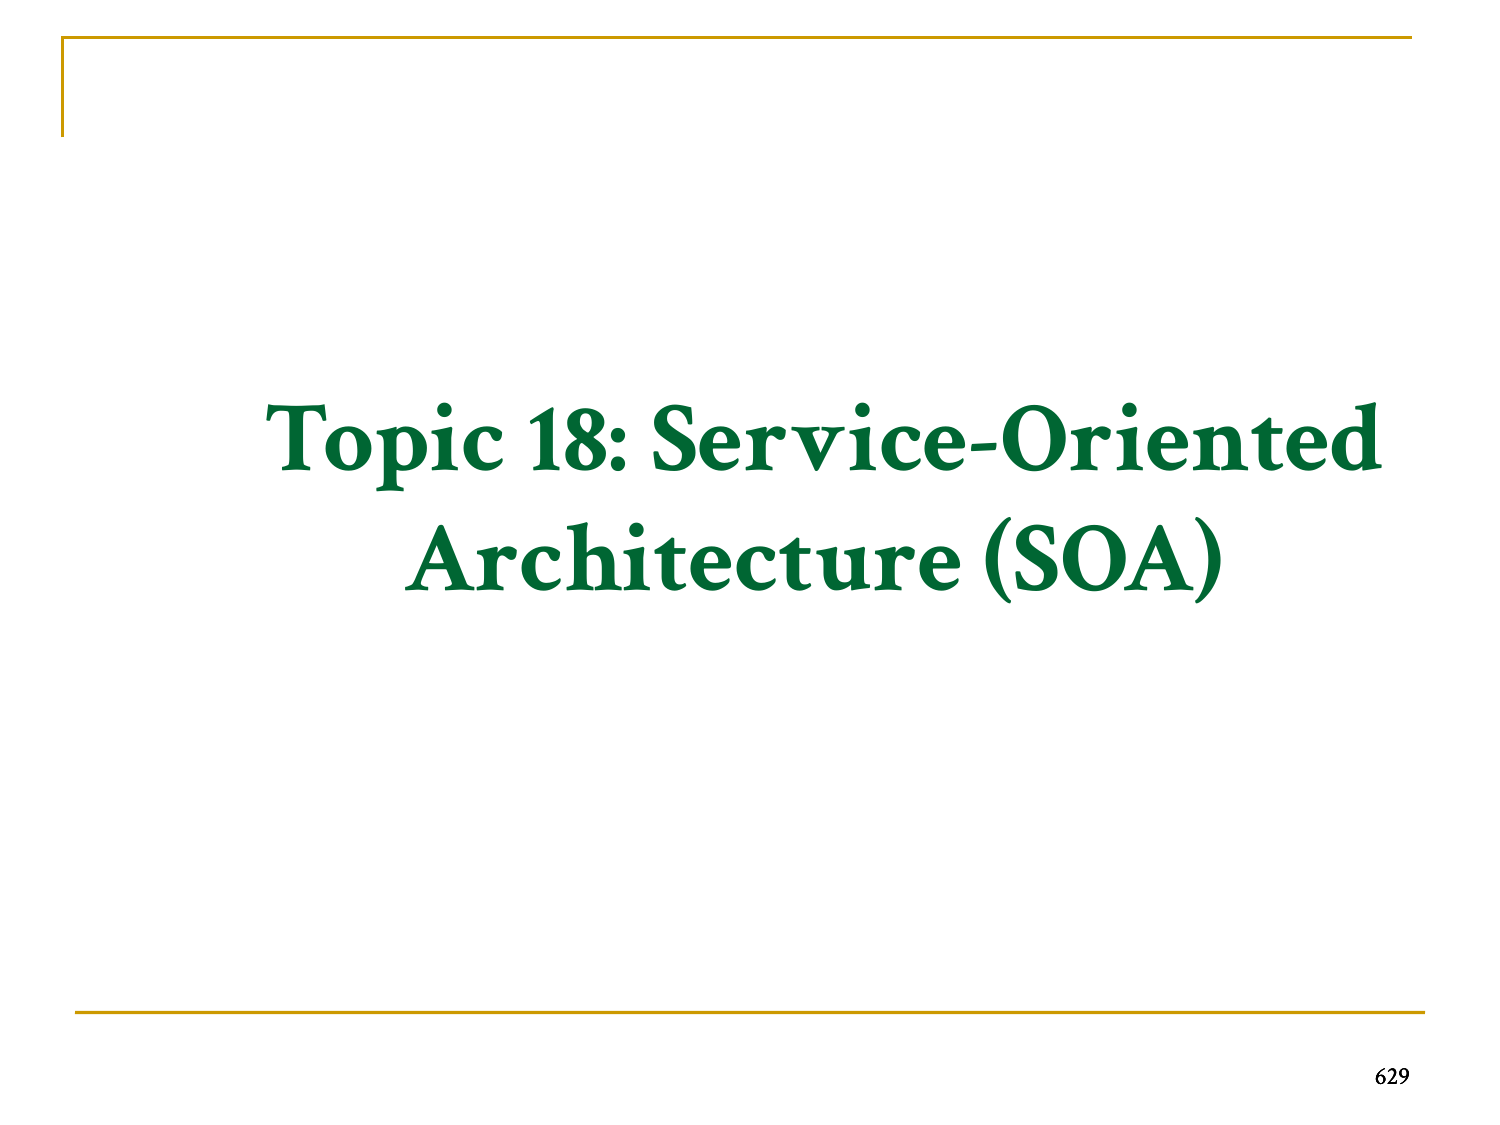

Topic 18: Service-Oriented Architecture (SOA)
629
629
629